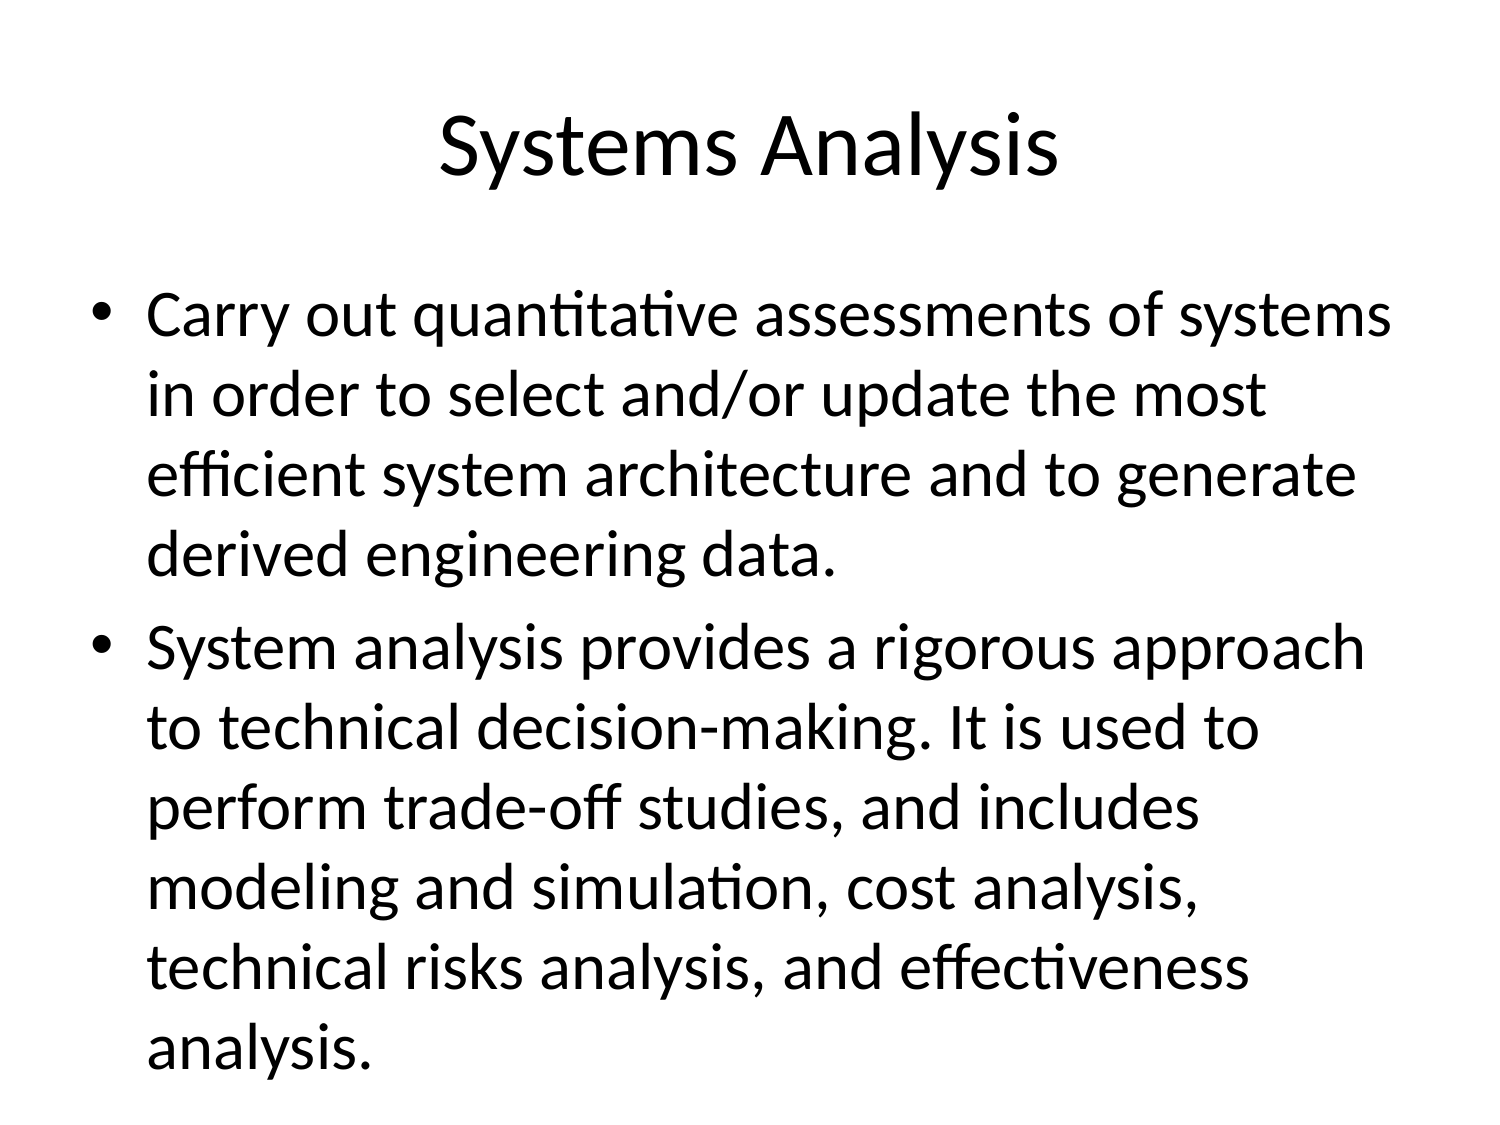

# Systems Analysis
Carry out quantitative assessments of systems in order to select and/or update the most efficient system architecture and to generate derived engineering data.
System analysis provides a rigorous approach to technical decision-making. It is used to perform trade-off studies, and includes modeling and simulation, cost analysis, technical risks analysis, and effectiveness analysis.